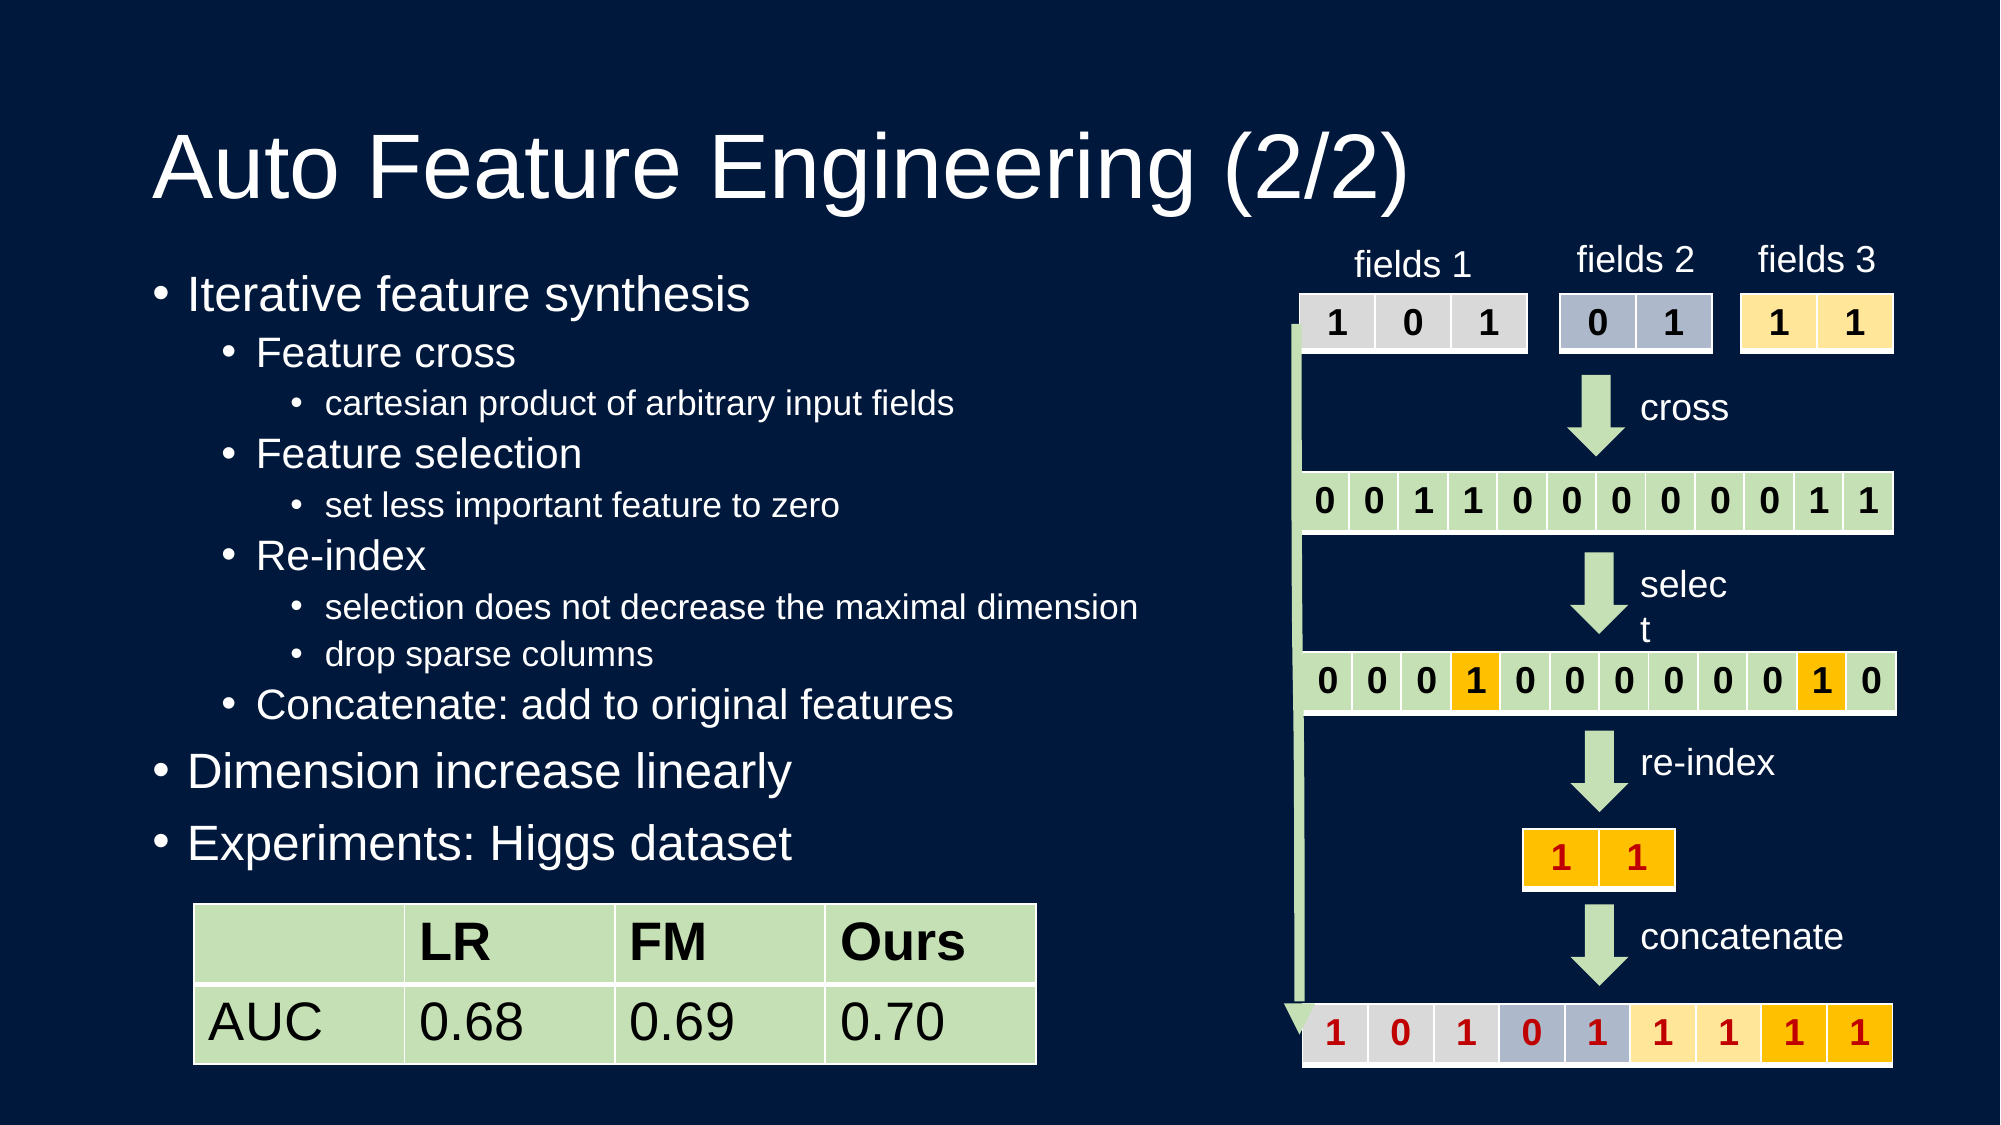

# Auto Feature Engineering (2/2)
fields 2
fields 3
fields 1
Iterative feature synthesis
Feature cross
cartesian product of arbitrary input fields
Feature selection
set less important feature to zero
Re-index
selection does not decrease the maximal dimension
drop sparse columns
Concatenate: add to original features
Dimension increase linearly
Experiments: Higgs dataset
| 1 | 0 | 1 |
| --- | --- | --- |
| 0 | 1 |
| --- | --- |
| 1 | 1 |
| --- | --- |

cross
| 0 | 0 | 1 | 1 | 0 | 0 | 0 | 0 | 0 | 0 | 1 | 1 |
| --- | --- | --- | --- | --- | --- | --- | --- | --- | --- | --- | --- |

select
| 0 | 0 | 0 | 1 | 0 | 0 | 0 | 0 | 0 | 0 | 1 | 0 |
| --- | --- | --- | --- | --- | --- | --- | --- | --- | --- | --- | --- |

re-index
| 1 | 1 |
| --- | --- |
|  | LR | FM | Ours |
| --- | --- | --- | --- |
| AUC | 0.68 | 0.69 | 0.70 |

concatenate
| 1 | 0 | 1 | 0 | 1 | 1 | 1 | 1 | 1 |
| --- | --- | --- | --- | --- | --- | --- | --- | --- |